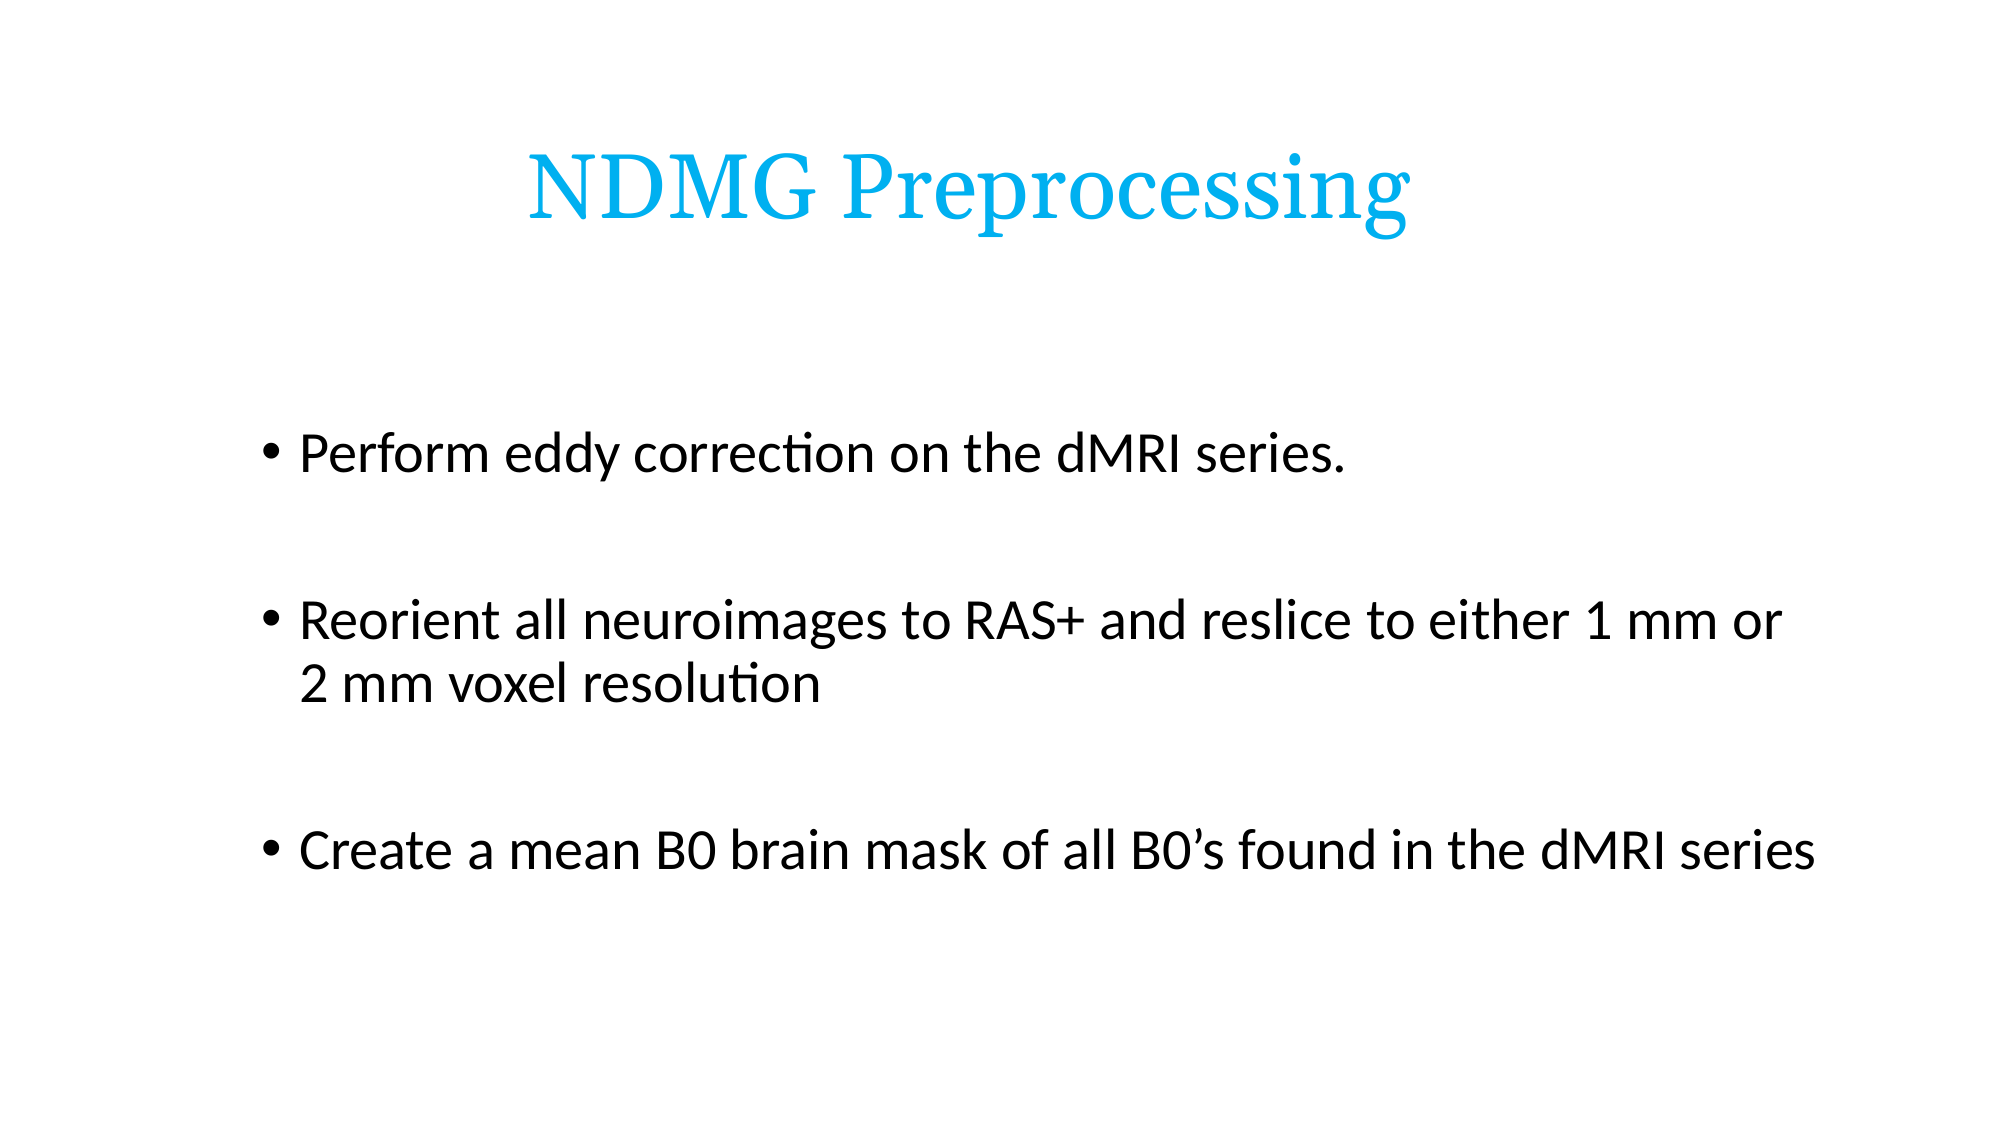

# NDMG Preprocessing
Perform eddy correction on the dMRI series.

Reorient all neuroimages to RAS+ and reslice to either 1 mm or 2 mm voxel resolution

Create a mean B0 brain mask of all B0’s found in the dMRI series